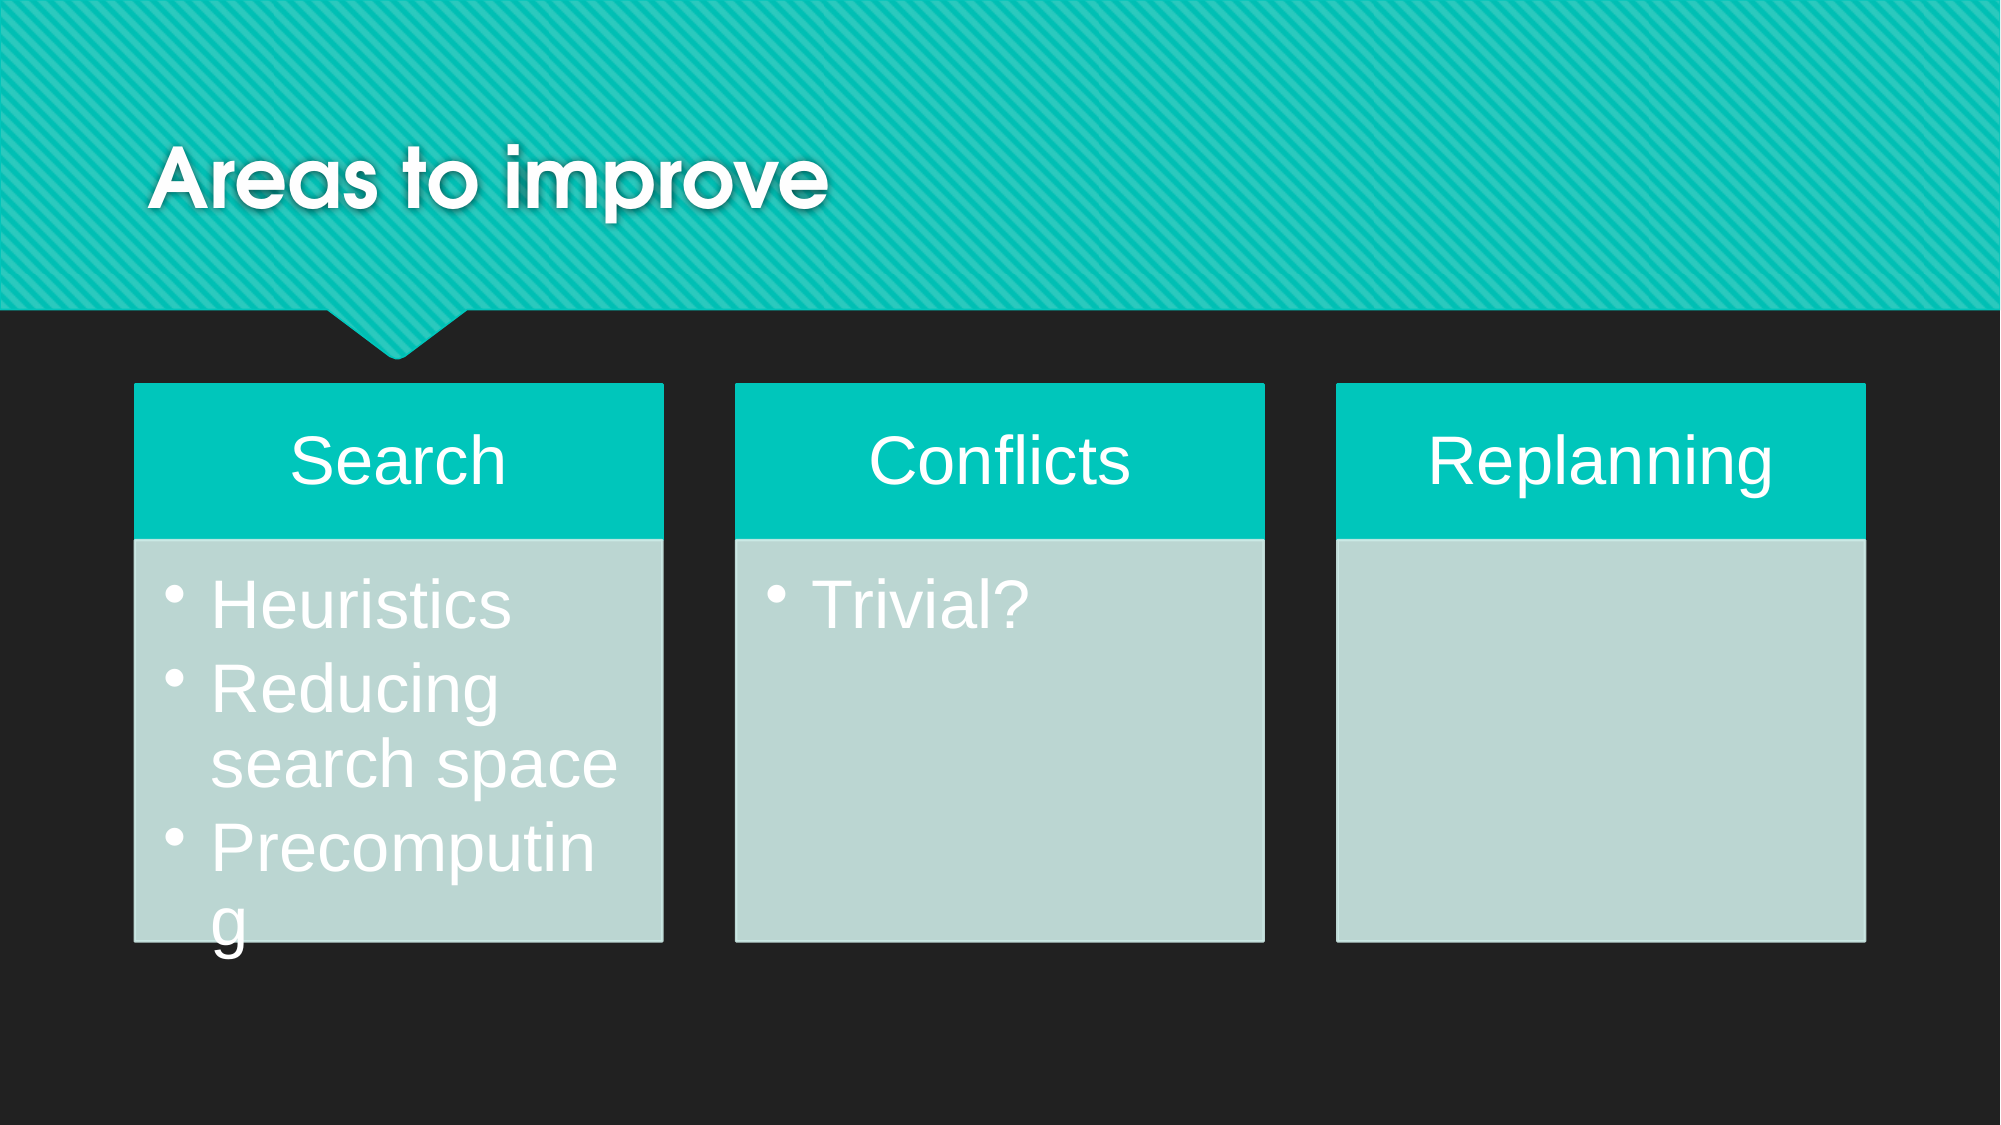

# Areas to improve
Search
Heuristics
Reducing search space
Precomputing
Conflicts
Trivial?
Replanning